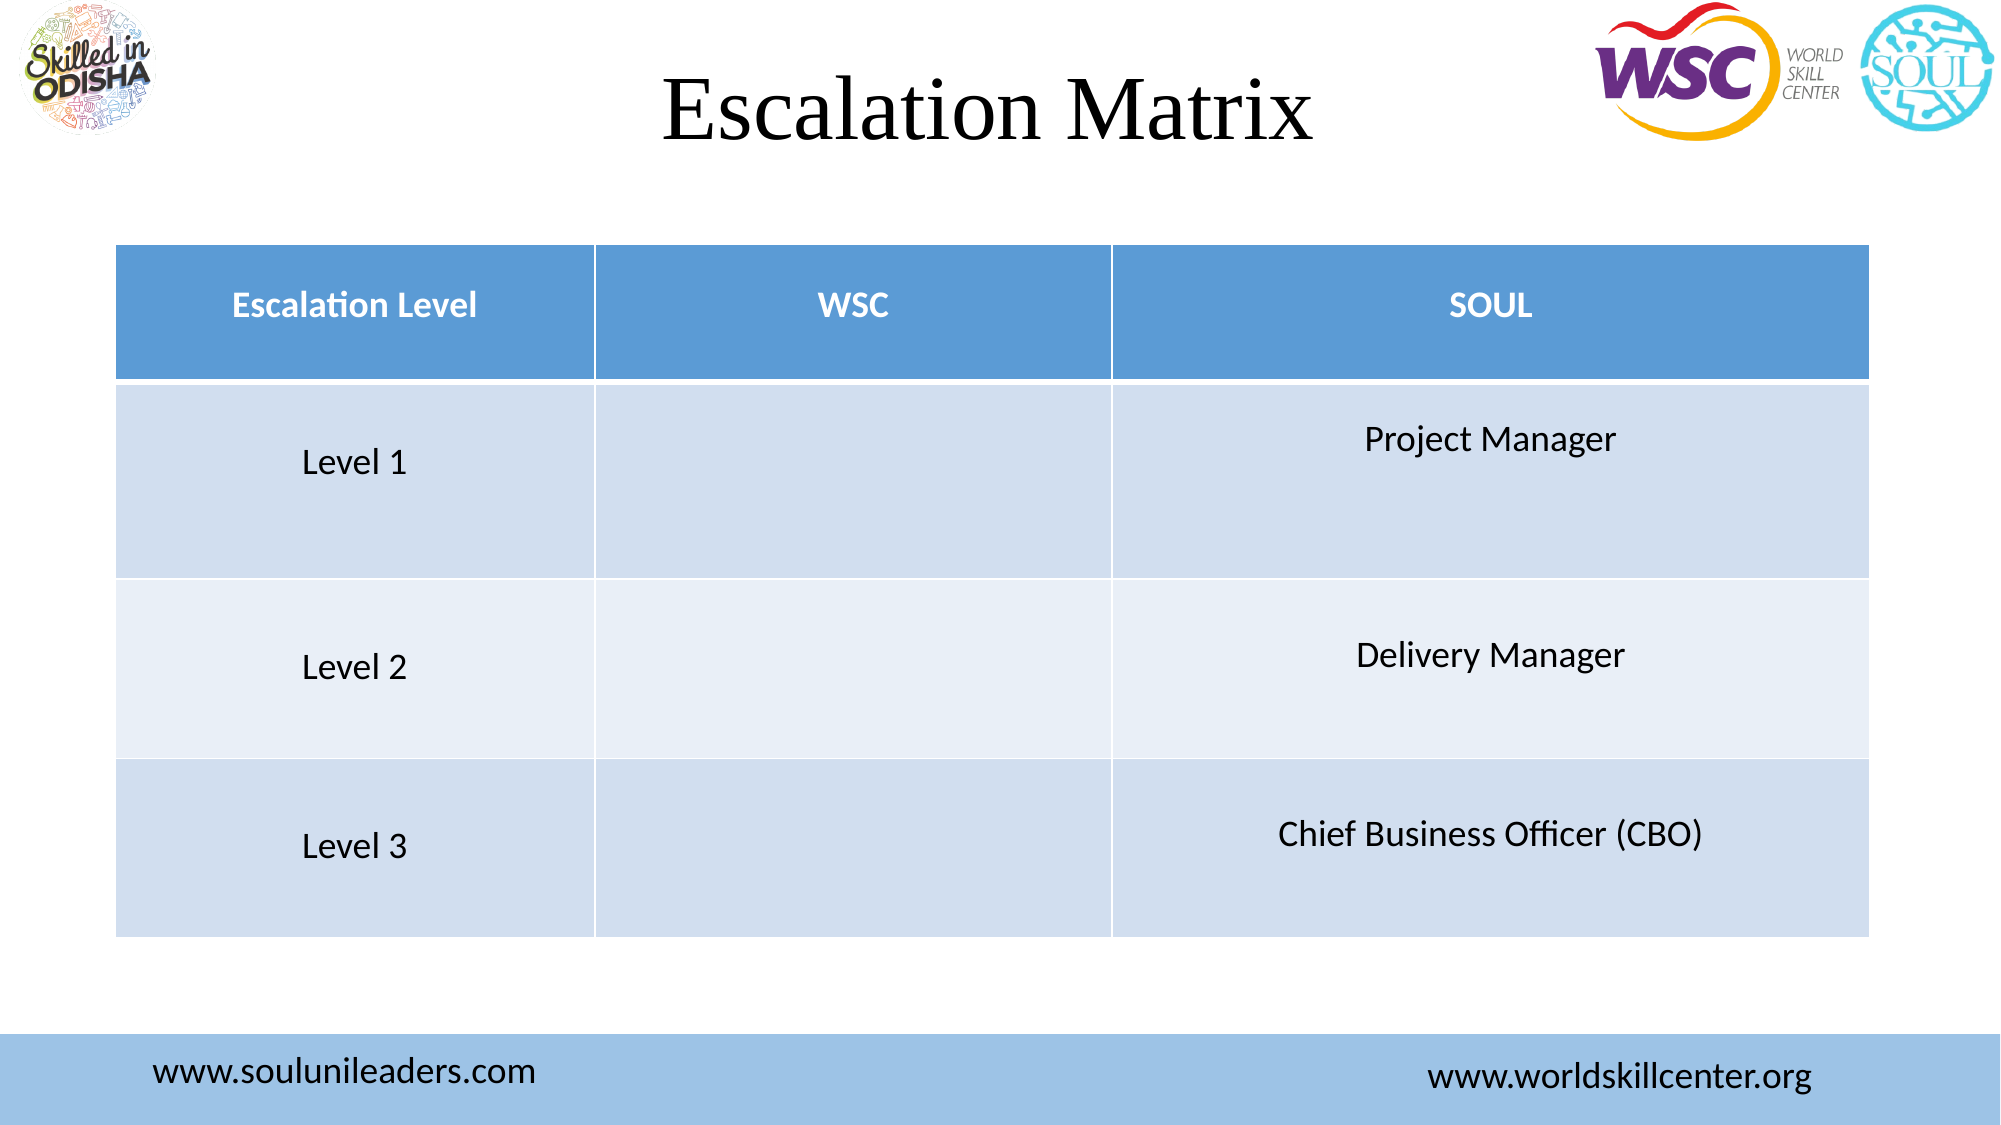

# Escalation Matrix
| Escalation Level | WSC | SOUL |
| --- | --- | --- |
| Level 1 |  | Project Manager |
| Level 2 |  | Delivery Manager |
| Level 3 |  | Chief Business Officer (CBO) |